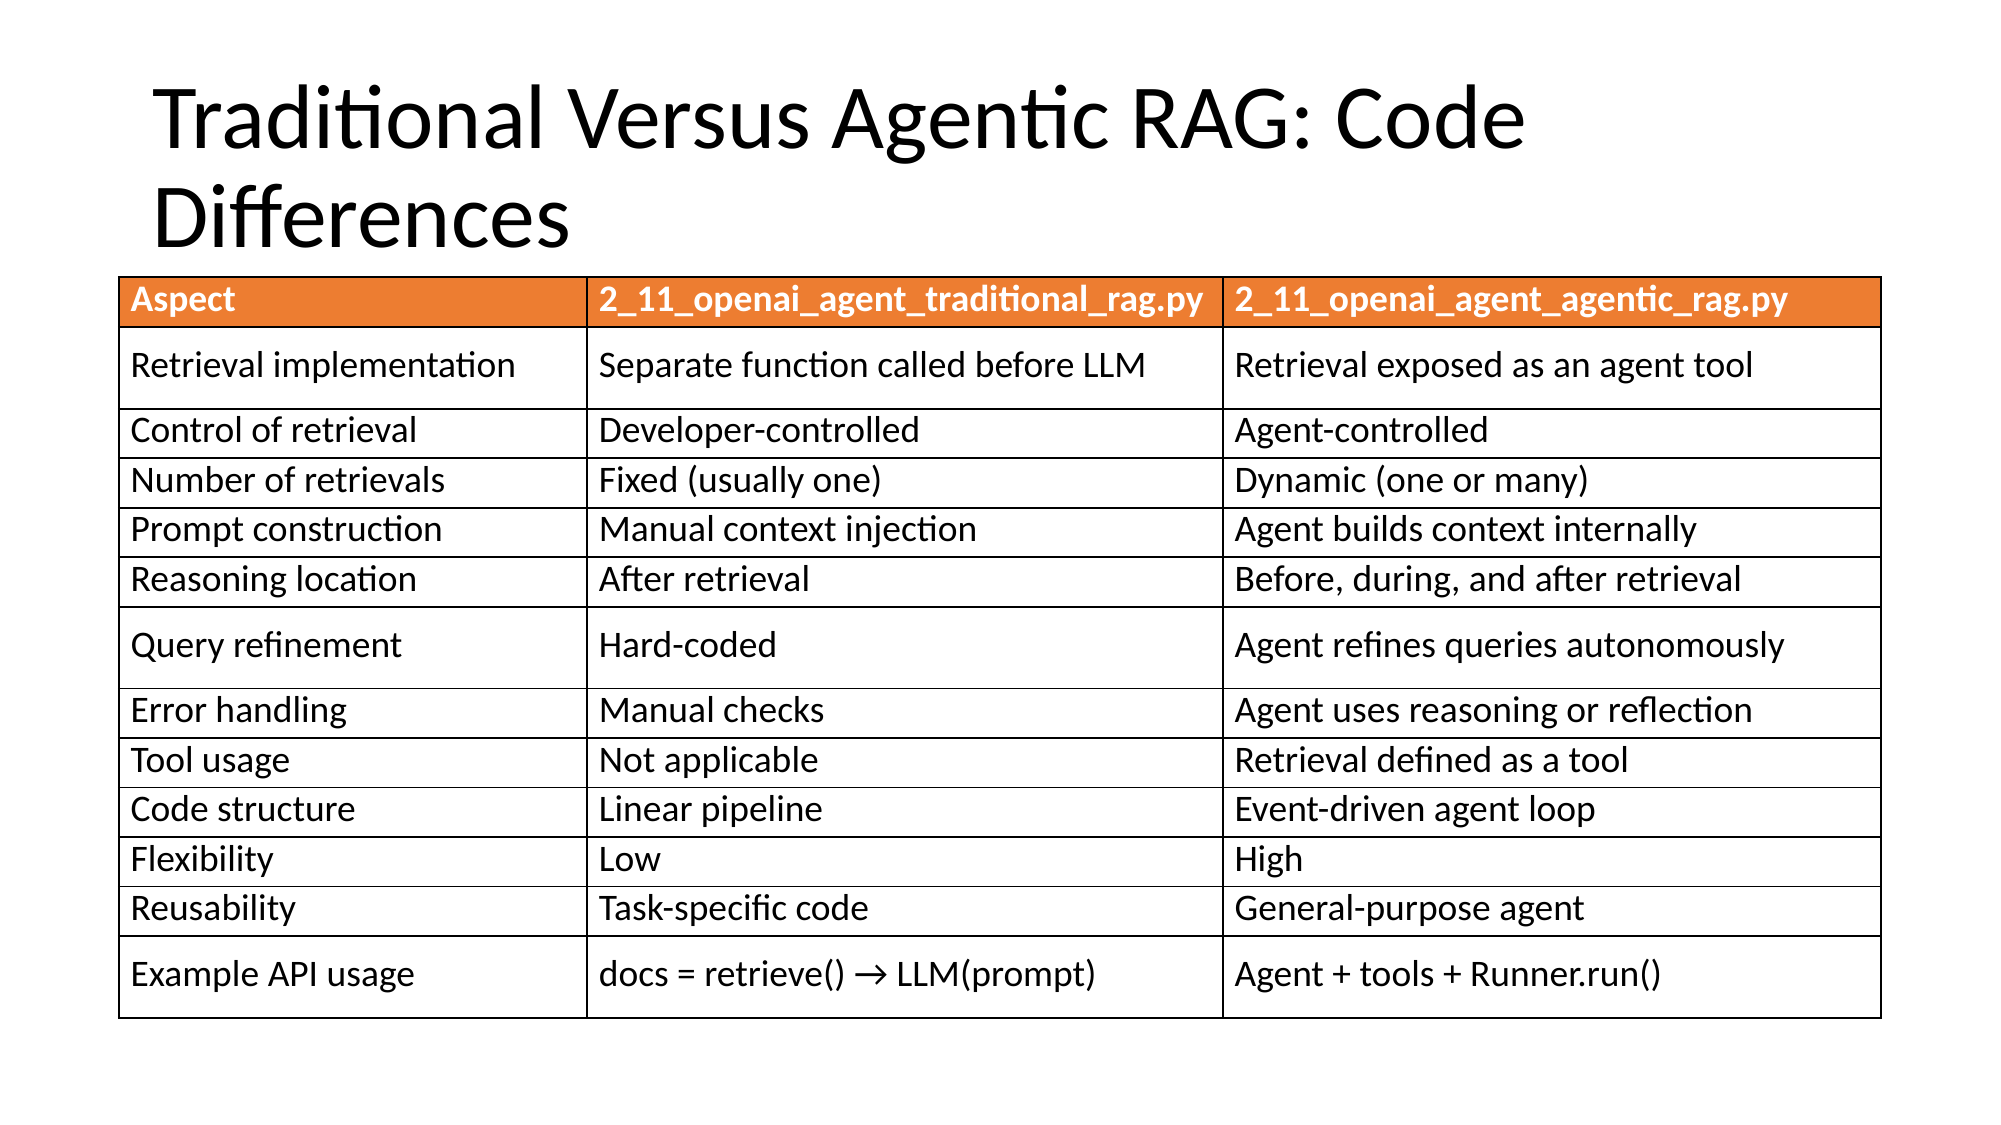

# Traditional Versus Agentic RAG: Code Differences
| Aspect | 2\_11\_openai\_agent\_traditional\_rag.py | 2\_11\_openai\_agent\_agentic\_rag.py |
| --- | --- | --- |
| Retrieval implementation | Separate function called before LLM | Retrieval exposed as an agent tool |
| Control of retrieval | Developer-controlled | Agent-controlled |
| Number of retrievals | Fixed (usually one) | Dynamic (one or many) |
| Prompt construction | Manual context injection | Agent builds context internally |
| Reasoning location | After retrieval | Before, during, and after retrieval |
| Query refinement | Hard-coded | Agent refines queries autonomously |
| Error handling | Manual checks | Agent uses reasoning or reflection |
| Tool usage | Not applicable | Retrieval defined as a tool |
| Code structure | Linear pipeline | Event-driven agent loop |
| Flexibility | Low | High |
| Reusability | Task-specific code | General-purpose agent |
| Example API usage | docs = retrieve() → LLM(prompt) | Agent + tools + Runner.run() |